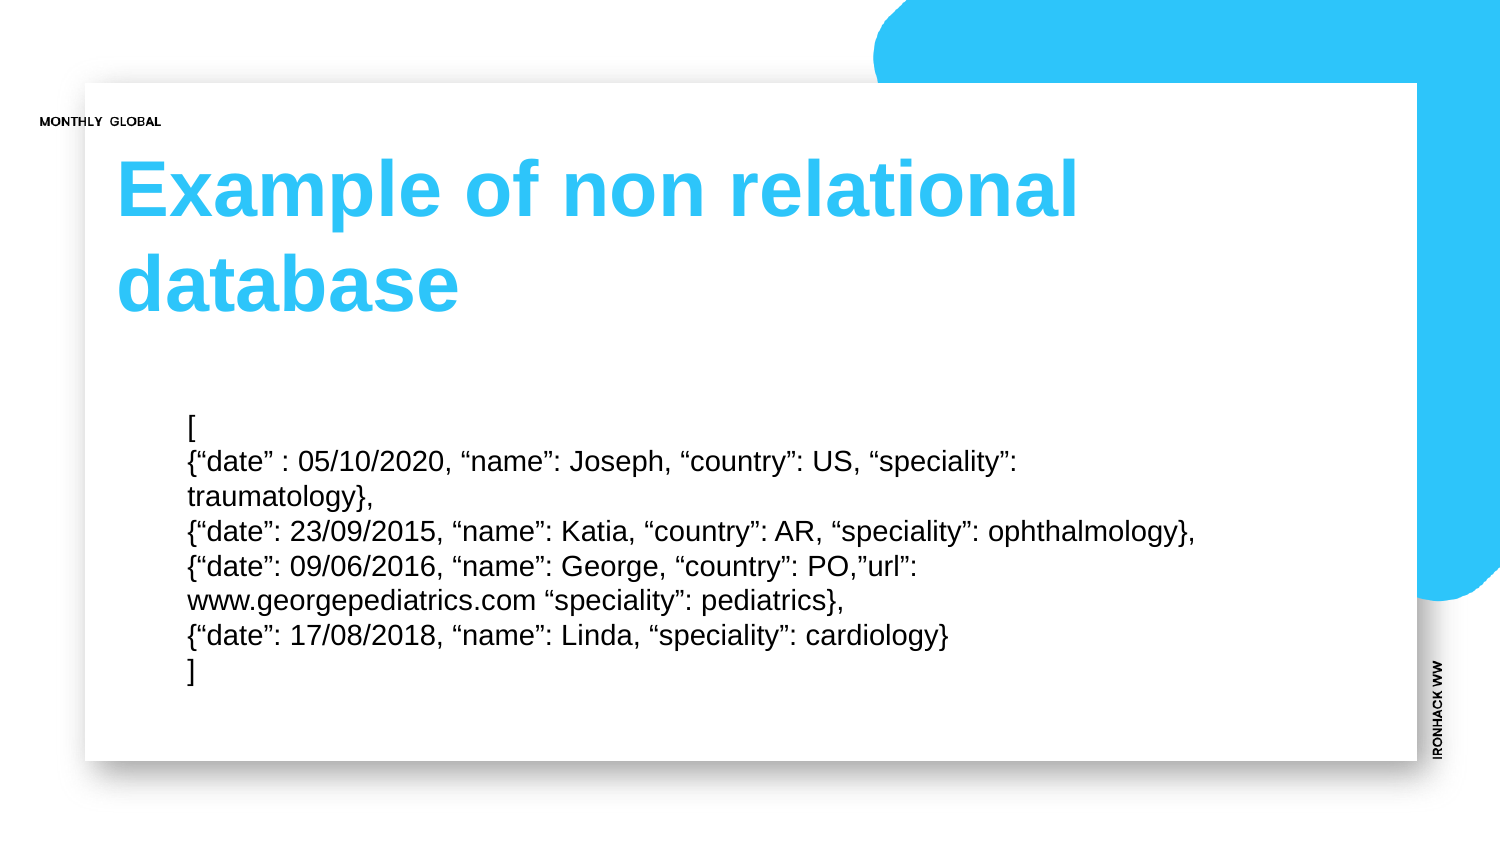

# Example of non relational database
[
{“date” : 05/10/2020, “name”: Joseph, “country”: US, “speciality”: traumatology},
{“date”: 23/09/2015, “name”: Katia, “country”: AR, “speciality”: ophthalmology},
{“date”: 09/06/2016, “name”: George, “country”: PO,”url”: www.georgepediatrics.com “speciality”: pediatrics},
{“date”: 17/08/2018, “name”: Linda, “speciality”: cardiology}
]